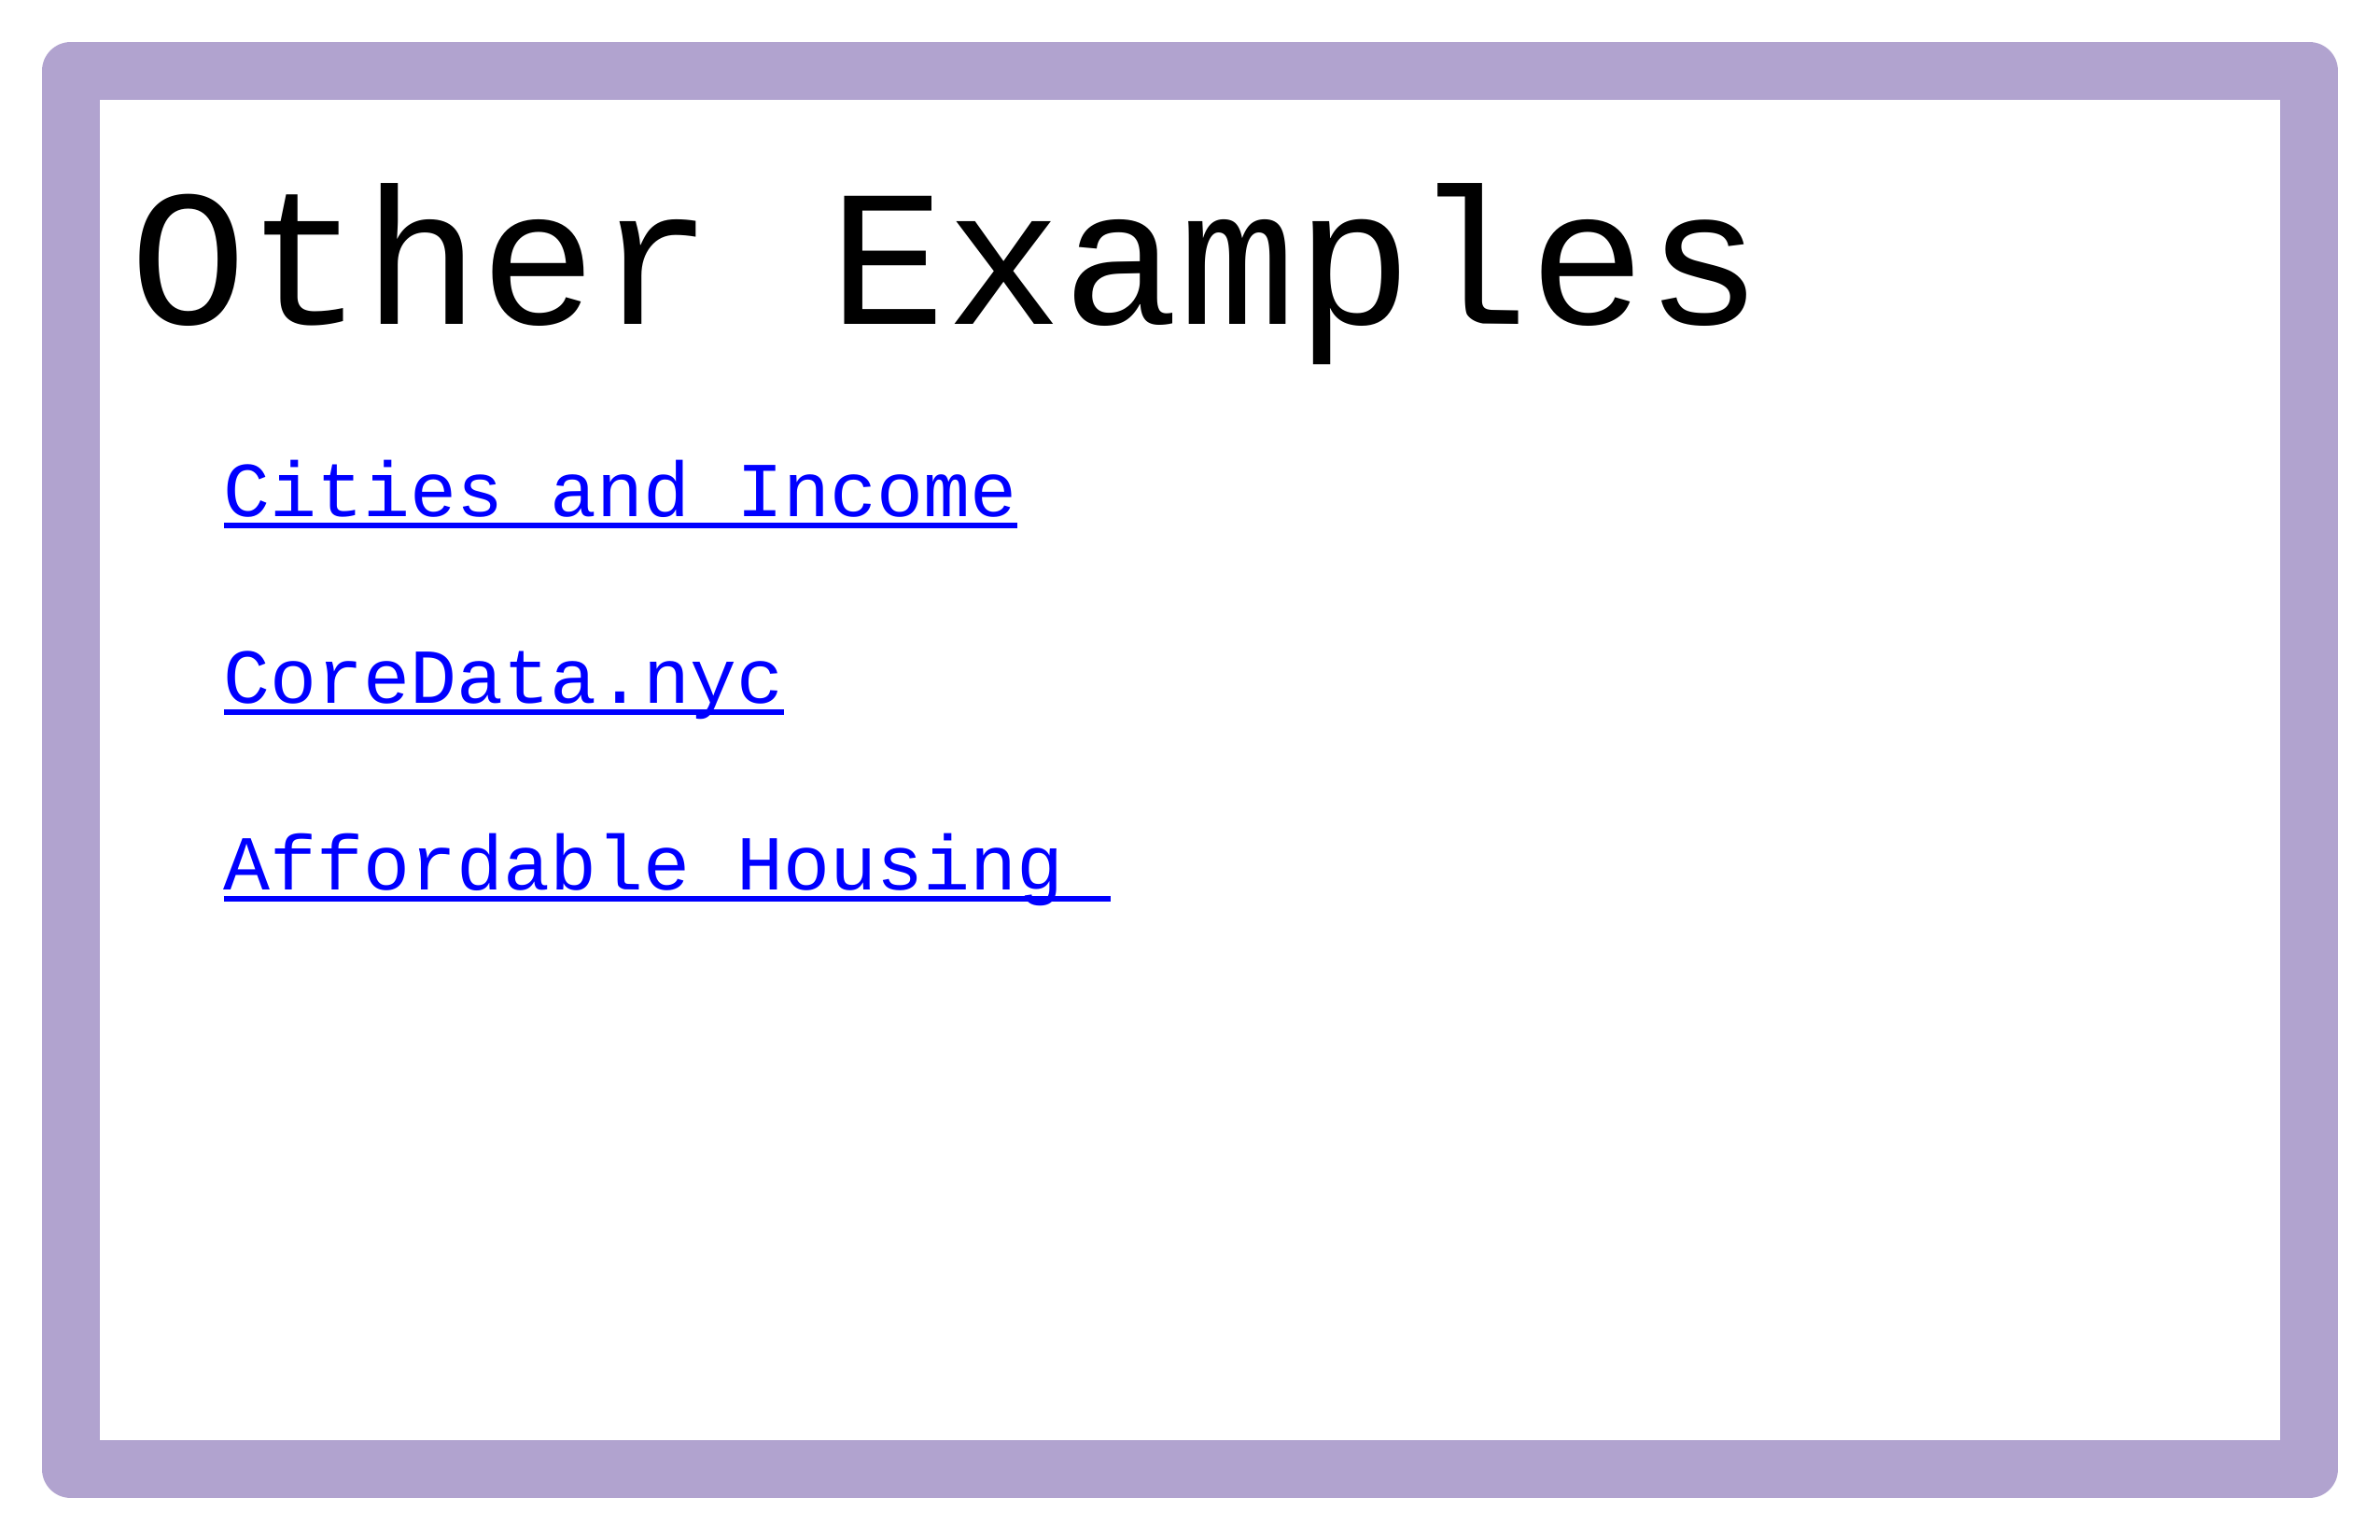

Other Examples
Cities and Income

CoreData.nyc

Affordable Housing